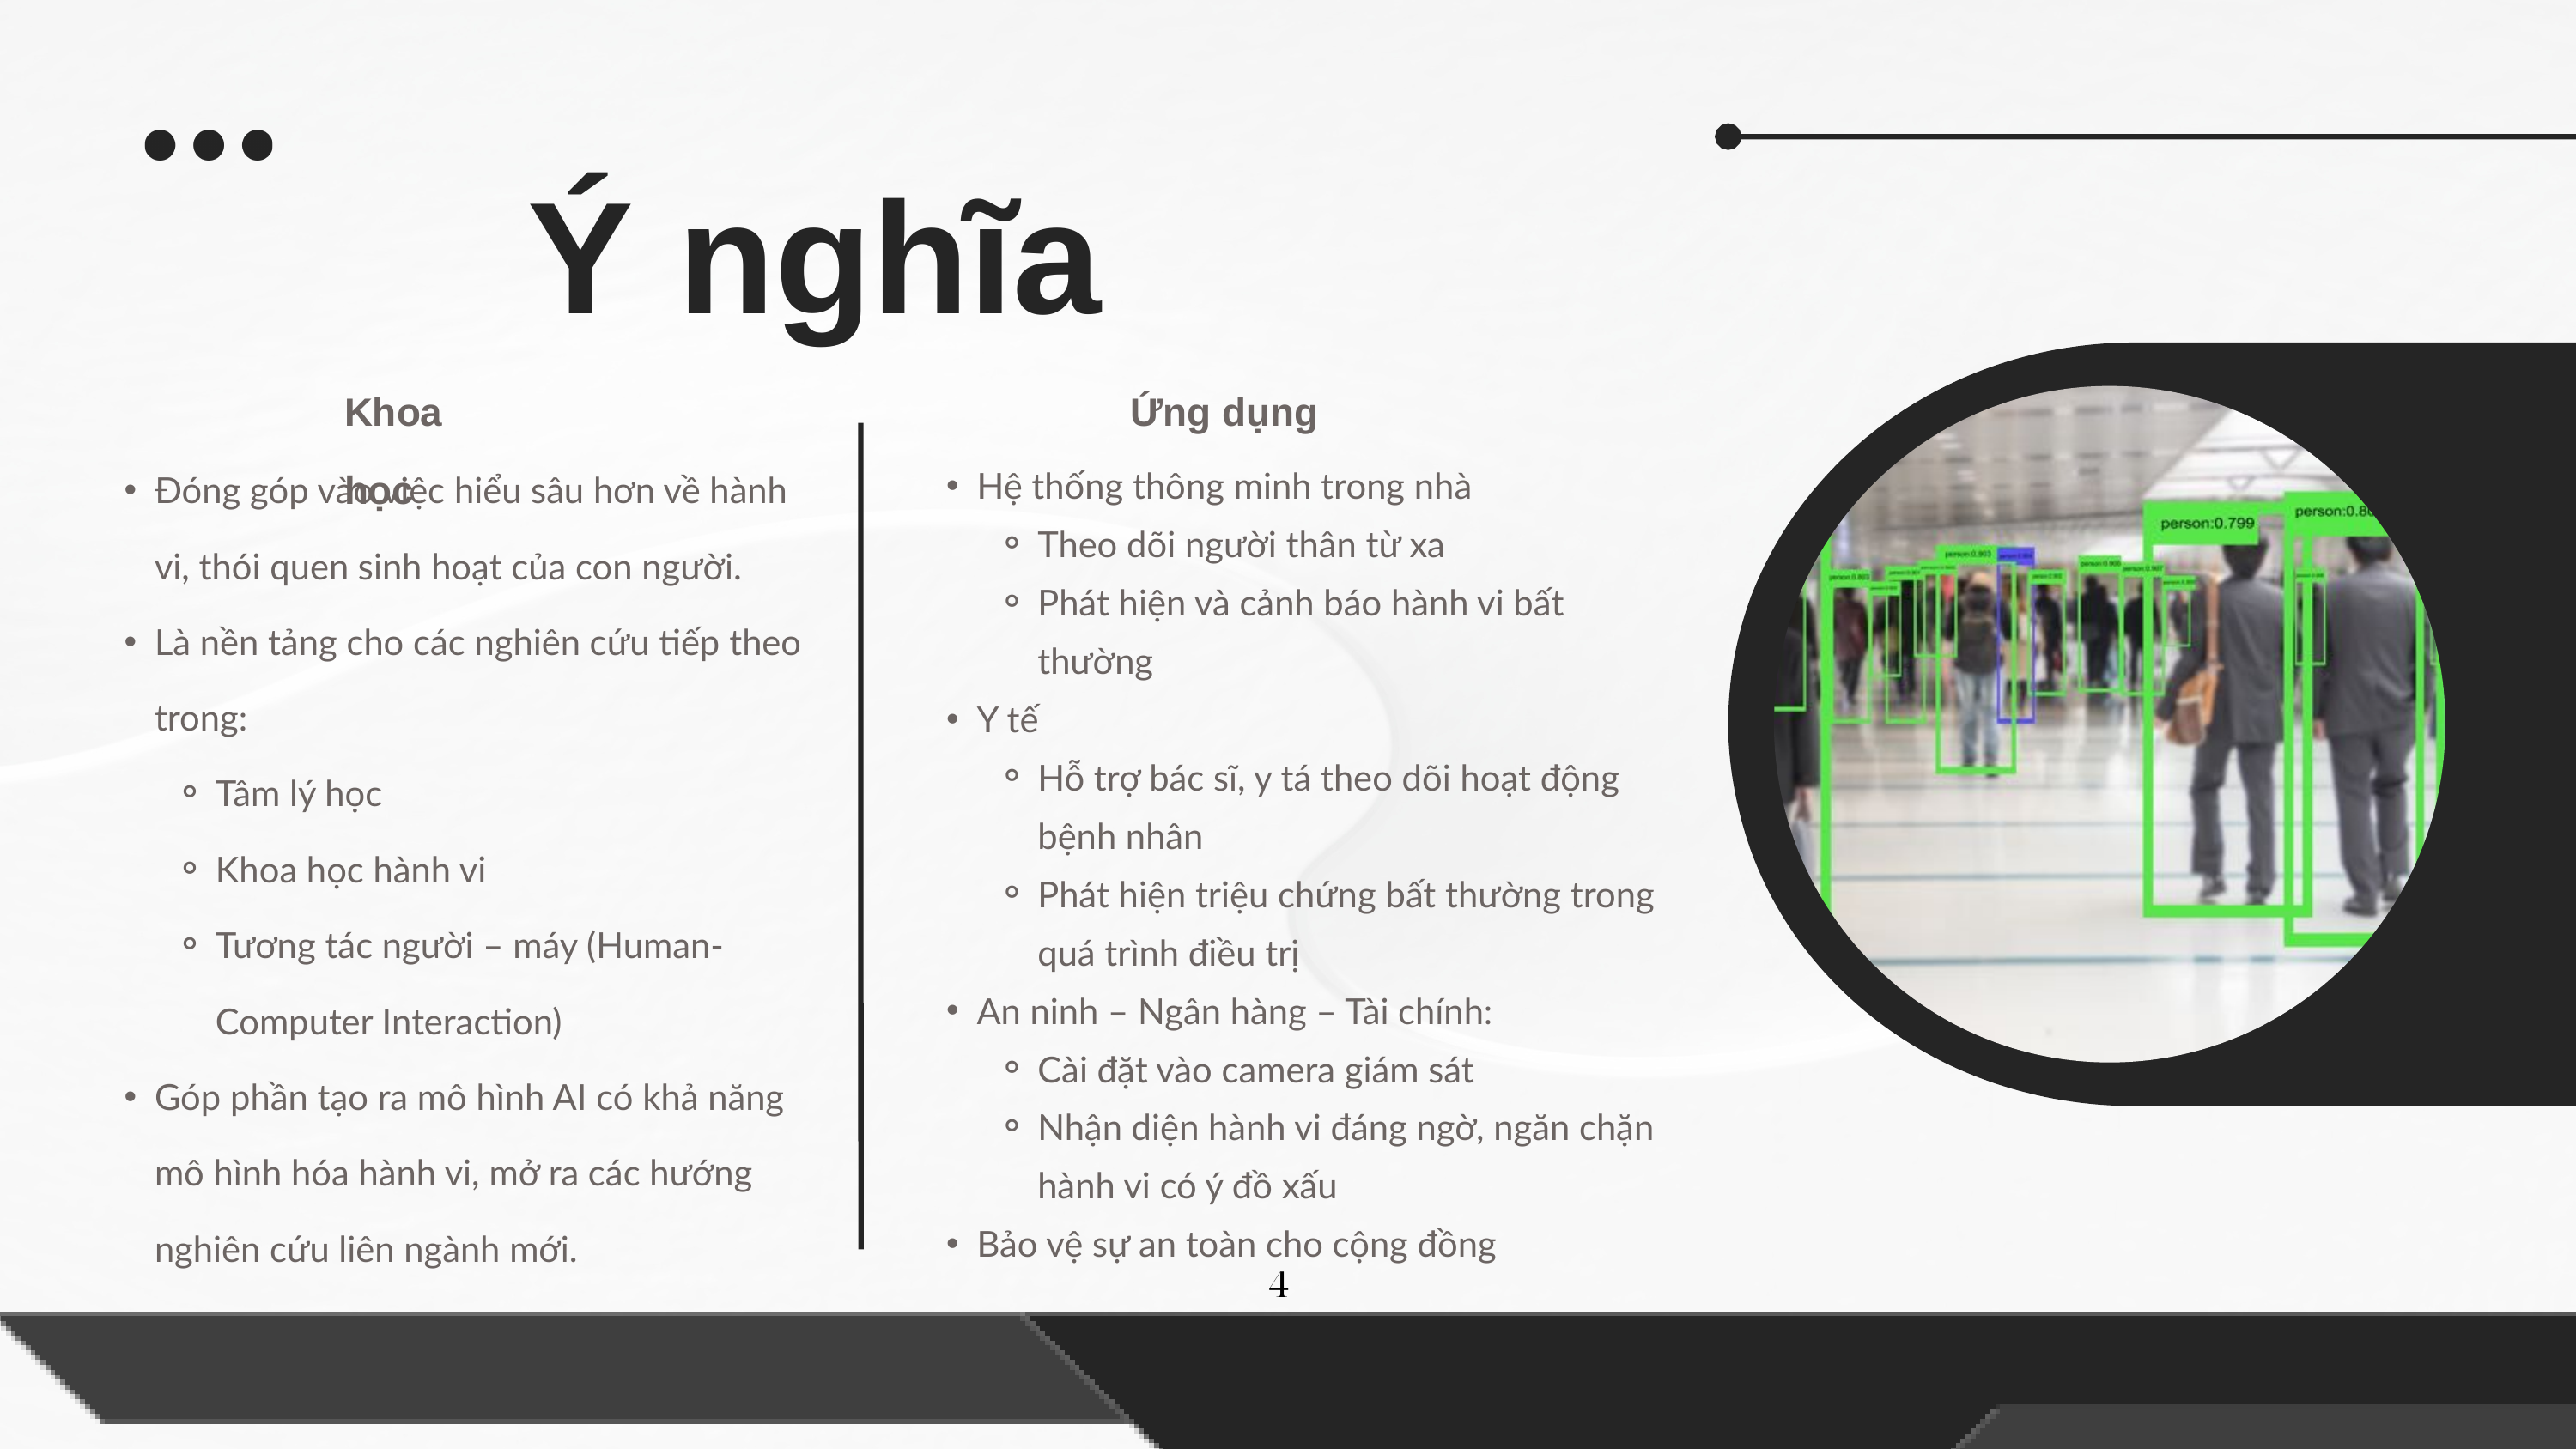

Ý nghĩa
Khoa học
Ứng dụng

Đóng góp vào việc hiểu sâu hơn về hành vi, thói quen sinh hoạt của con người.
Là nền tảng cho các nghiên cứu tiếp theo trong:
Tâm lý học
Khoa học hành vi
Tương tác người – máy (Human-Computer Interaction)
Góp phần tạo ra mô hình AI có khả năng mô hình hóa hành vi, mở ra các hướng nghiên cứu liên ngành mới.
Hệ thống thông minh trong nhà
Theo dõi người thân từ xa
Phát hiện và cảnh báo hành vi bất thường
Y tế
Hỗ trợ bác sĩ, y tá theo dõi hoạt động bệnh nhân
Phát hiện triệu chứng bất thường trong quá trình điều trị
An ninh – Ngân hàng – Tài chính:
Cài đặt vào camera giám sát
Nhận diện hành vi đáng ngờ, ngăn chặn hành vi có ý đồ xấu
Bảo vệ sự an toàn cho cộng đồng
4